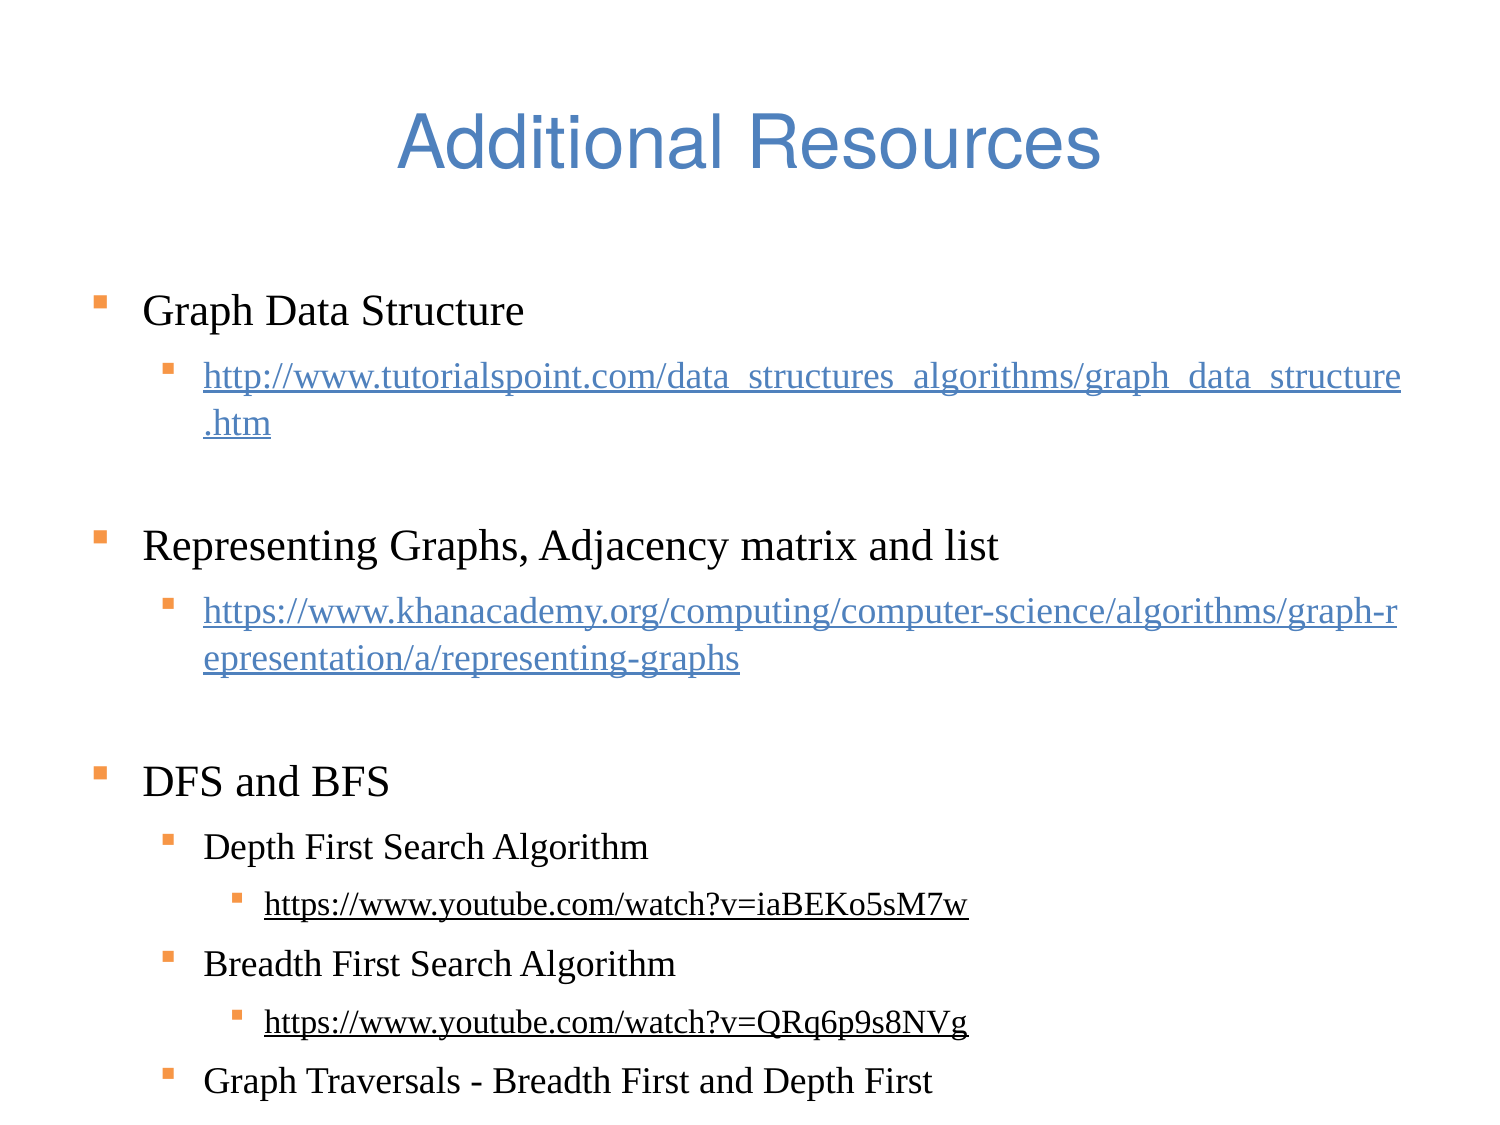

# Additional Resources
Graph Data Structure
http://www.tutorialspoint.com/data_structures_algorithms/graph_data_structure.htm
Representing Graphs, Adjacency matrix and list
https://www.khanacademy.org/computing/computer-science/algorithms/graph-representation/a/representing-graphs
DFS and BFS
Depth First Search Algorithm
https://www.youtube.com/watch?v=iaBEKo5sM7w
Breadth First Search Algorithm
https://www.youtube.com/watch?v=QRq6p9s8NVg
Graph Traversals - Breadth First and Depth First
https://www.youtube.com/watch?v=bIA8HEEUxZI